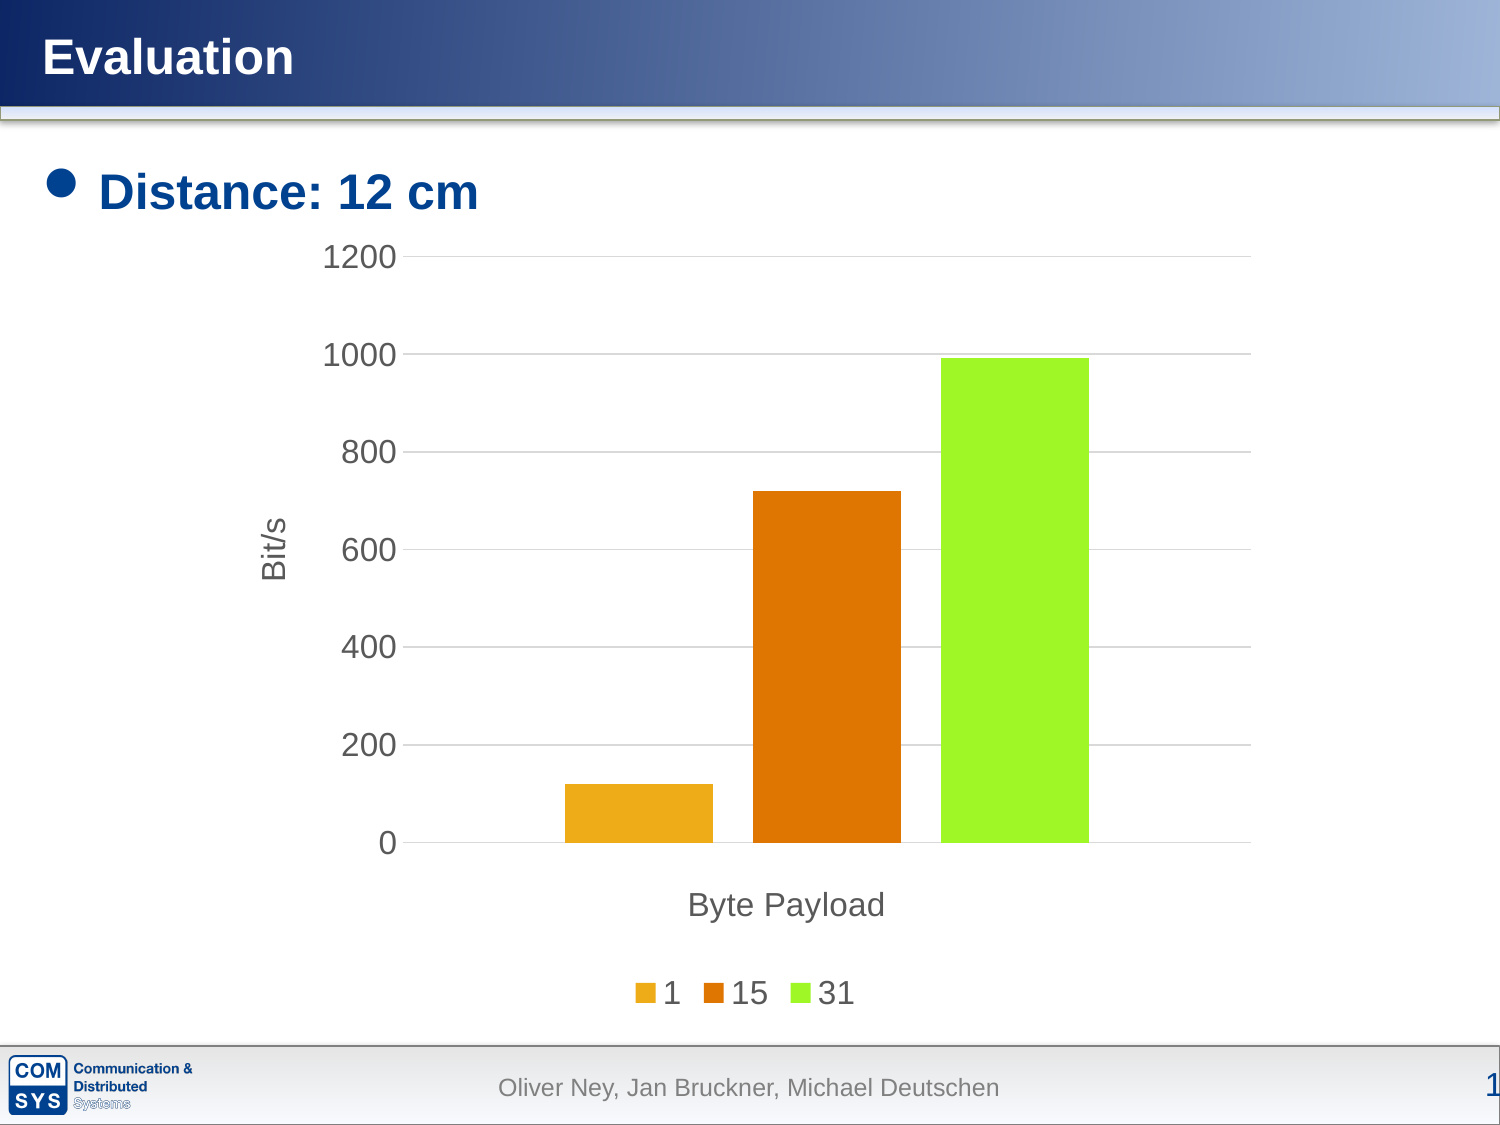

# Evaluation
Distance: 12 cm

### Chart

| Category | 1 | 15 | 31 |
|---|---|---|---|
| Bit/s | 120.0 | 720.0 | 992.0 |